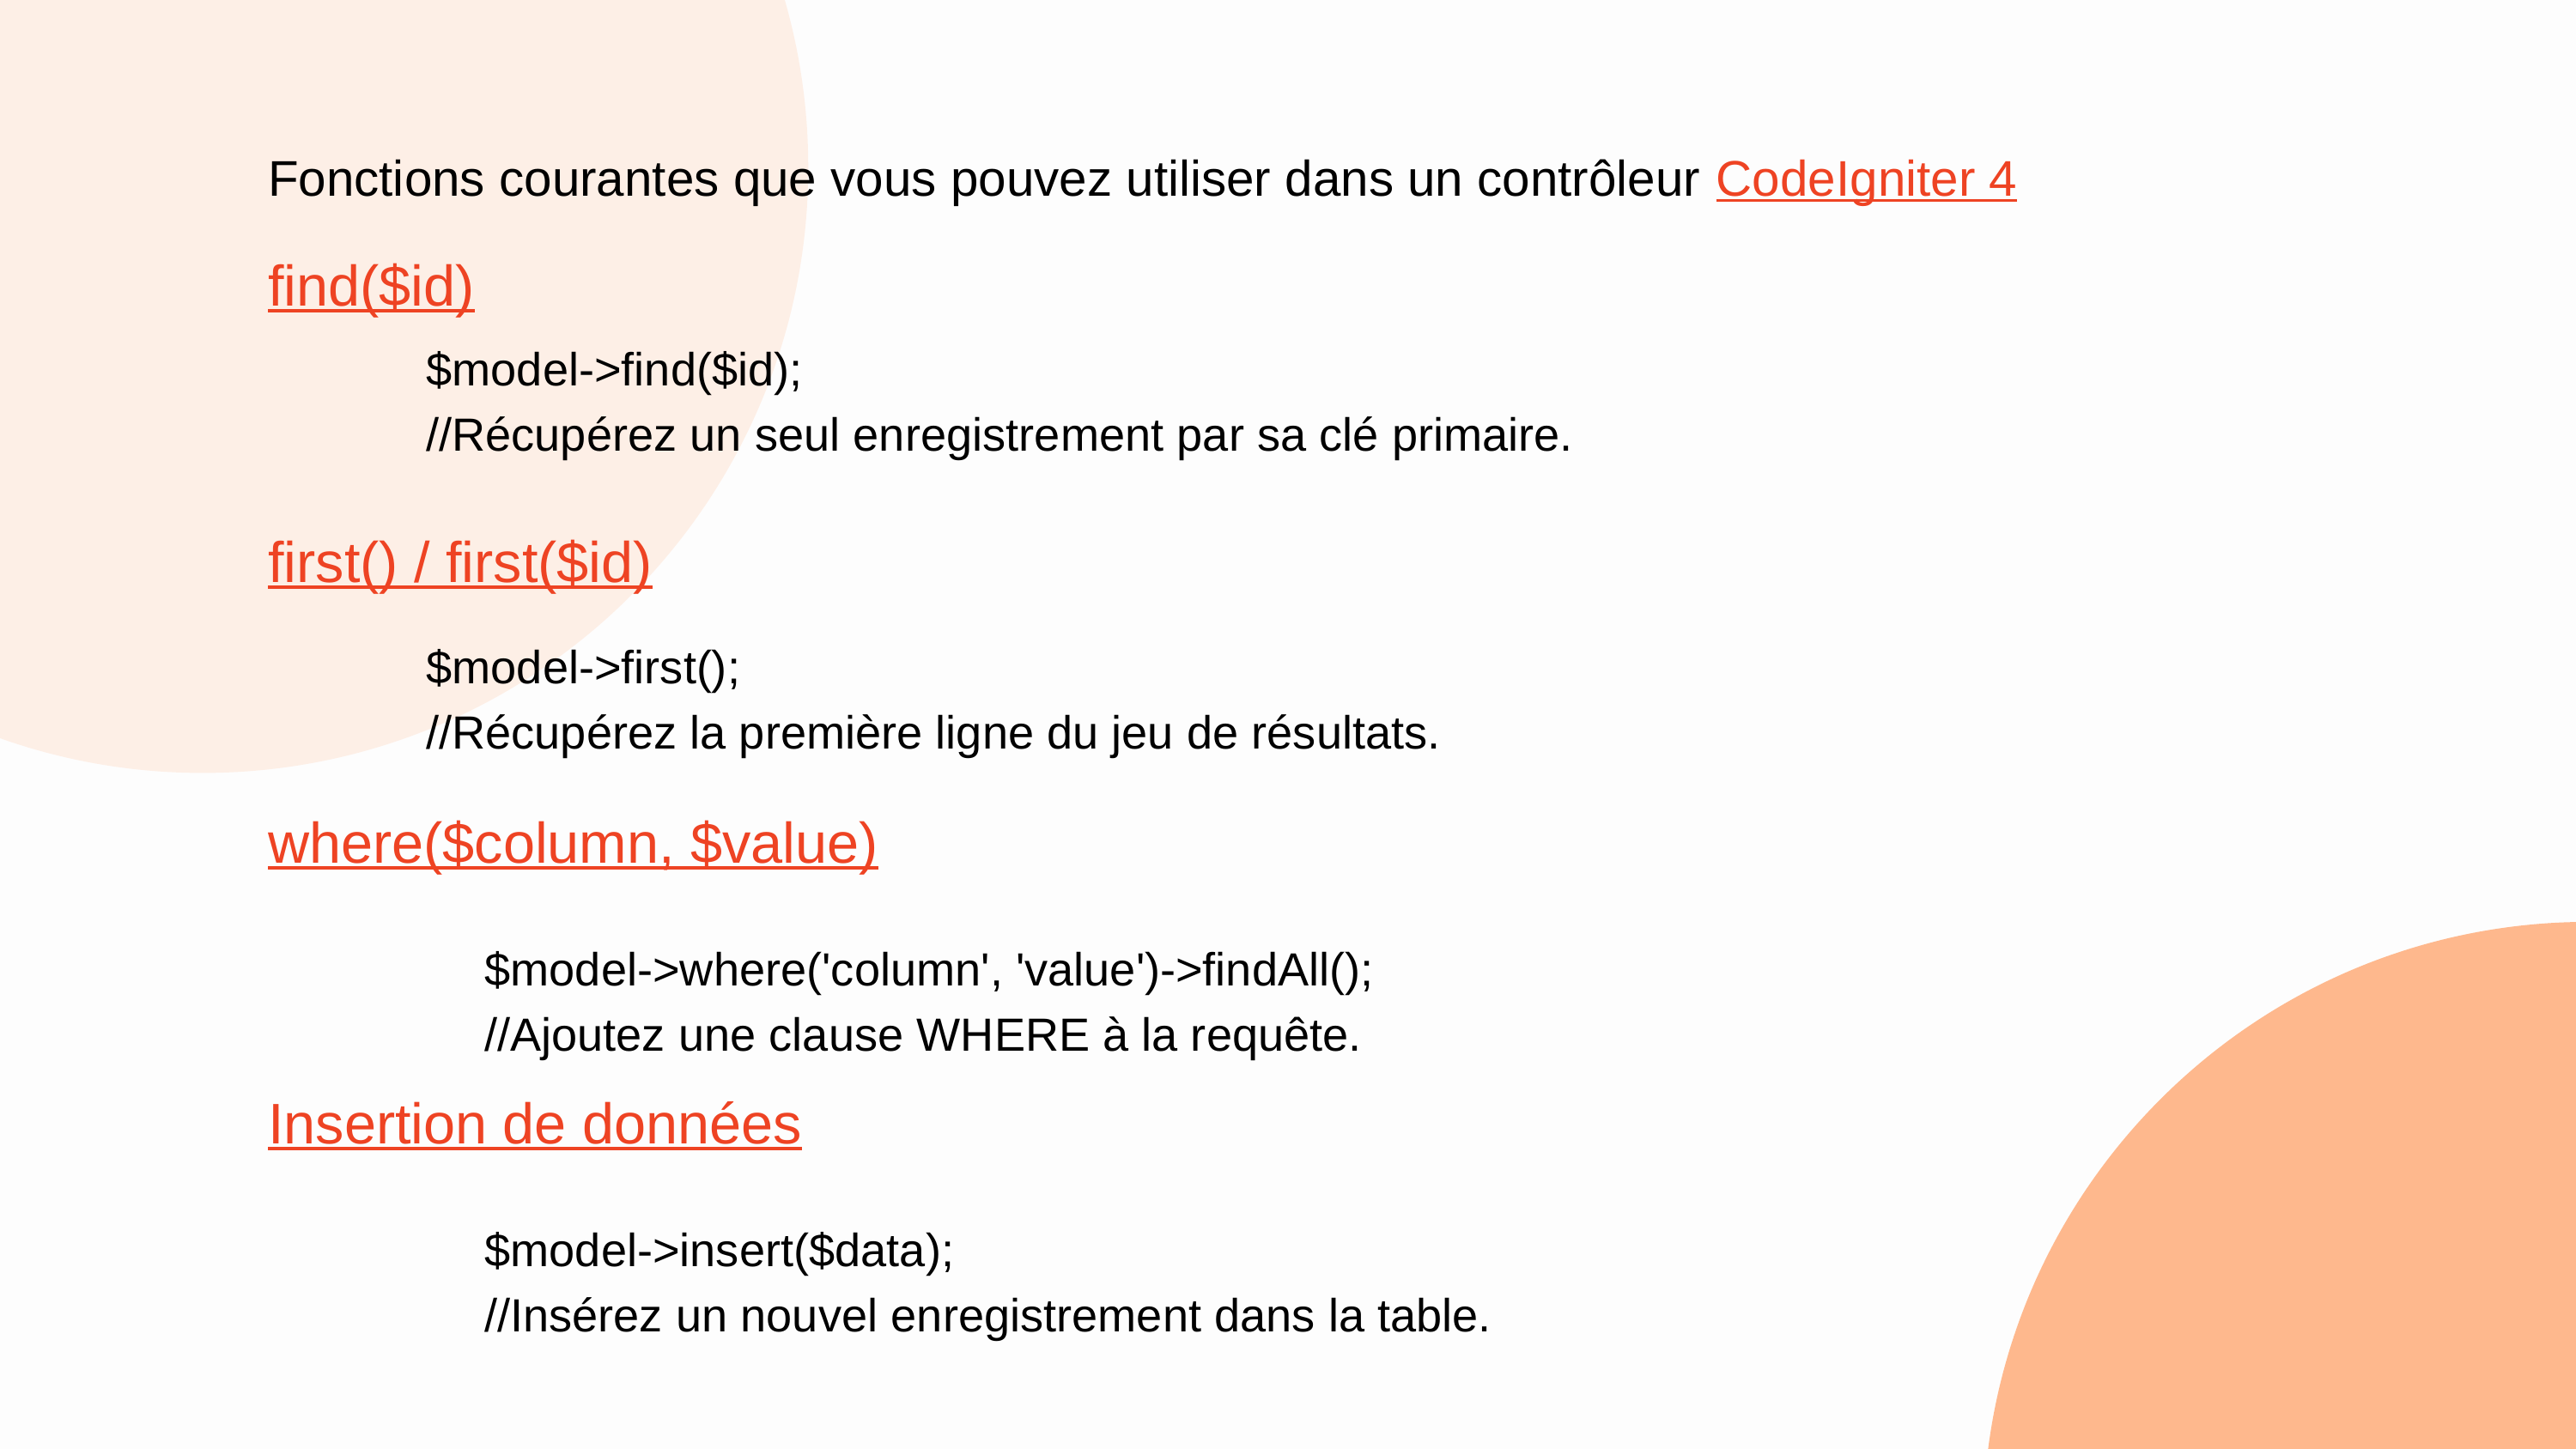

Fonctions courantes que vous pouvez utiliser dans un contrôleur CodeIgniter 4
find($id)
$model->find($id);
//Récupérez un seul enregistrement par sa clé primaire.
first() / first($id)
$model->first();
//Récupérez la première ligne du jeu de résultats.
where($column, $value)

$model->where('column', 'value')->findAll();
//Ajoutez une clause WHERE à la requête.
Insertion de données
$model->insert($data);
//Insérez un nouvel enregistrement dans la table.